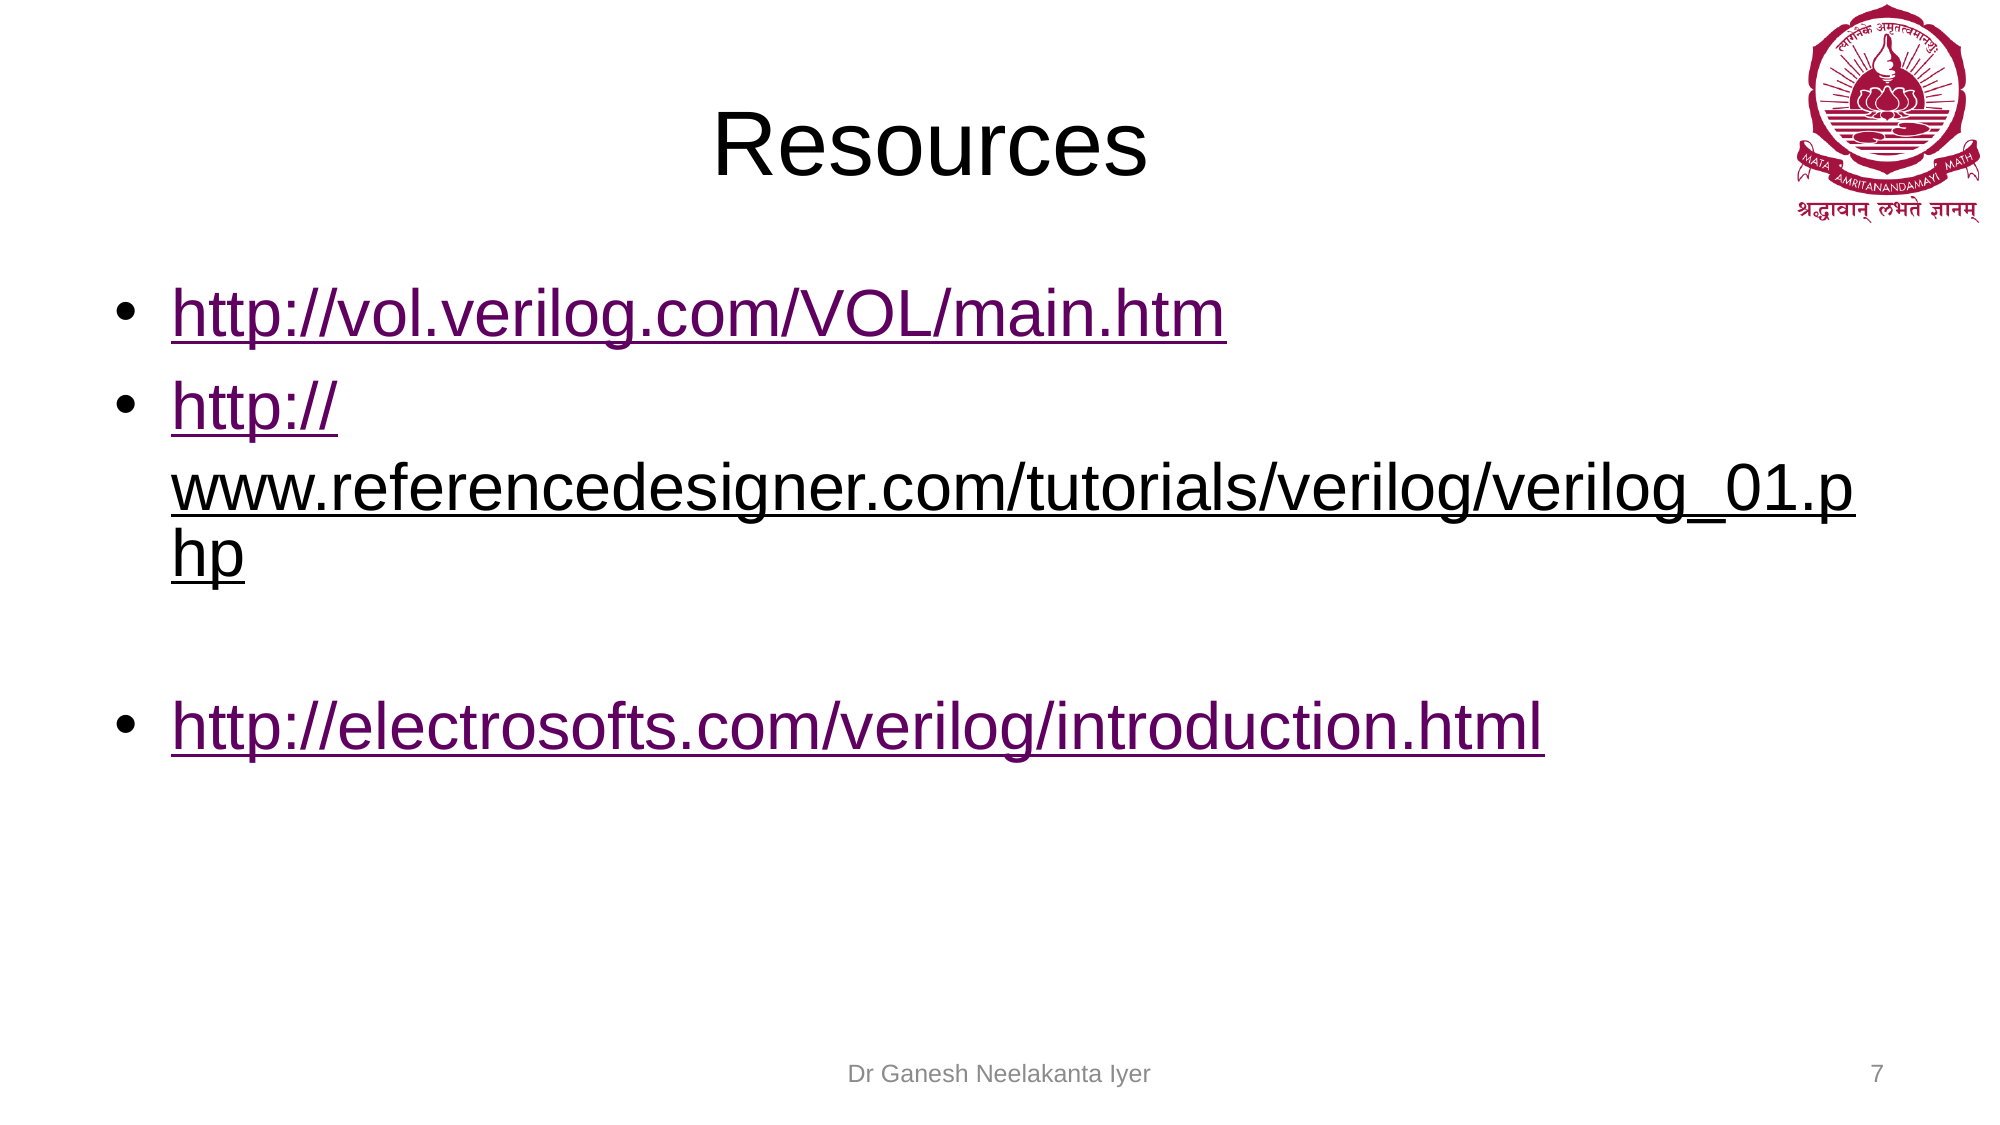

# Resources
http://vol.verilog.com/VOL/main.htm
http://www.referencedesigner.com/tutorials/verilog/verilog_01.php
http://electrosofts.com/verilog/introduction.html
Dr Ganesh Neelakanta Iyer
7